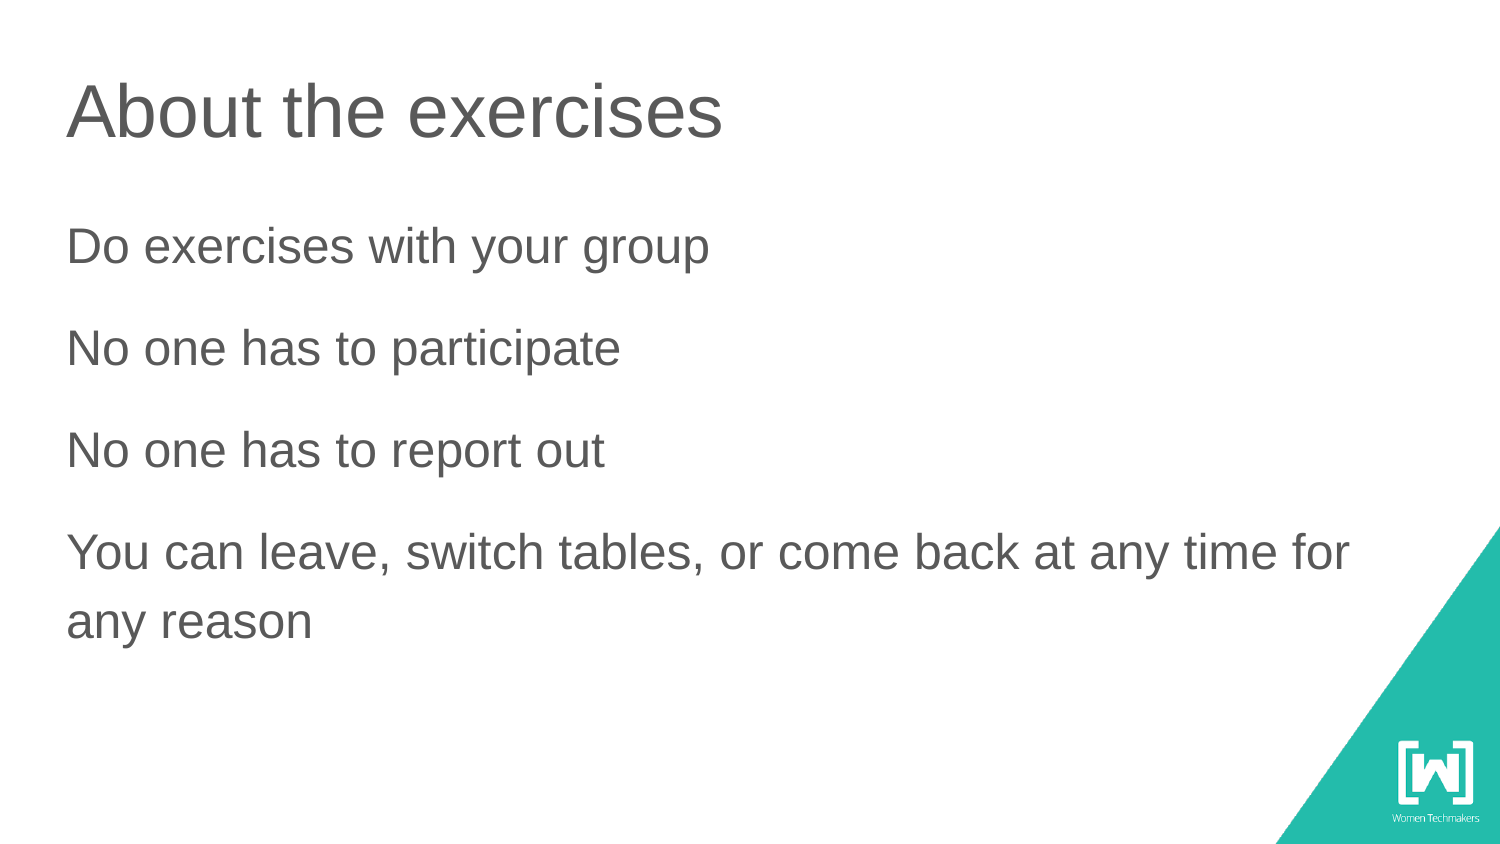

# About the exercises
Do exercises with your group
No one has to participate
No one has to report out
You can leave, switch tables, or come back at any time for any reason